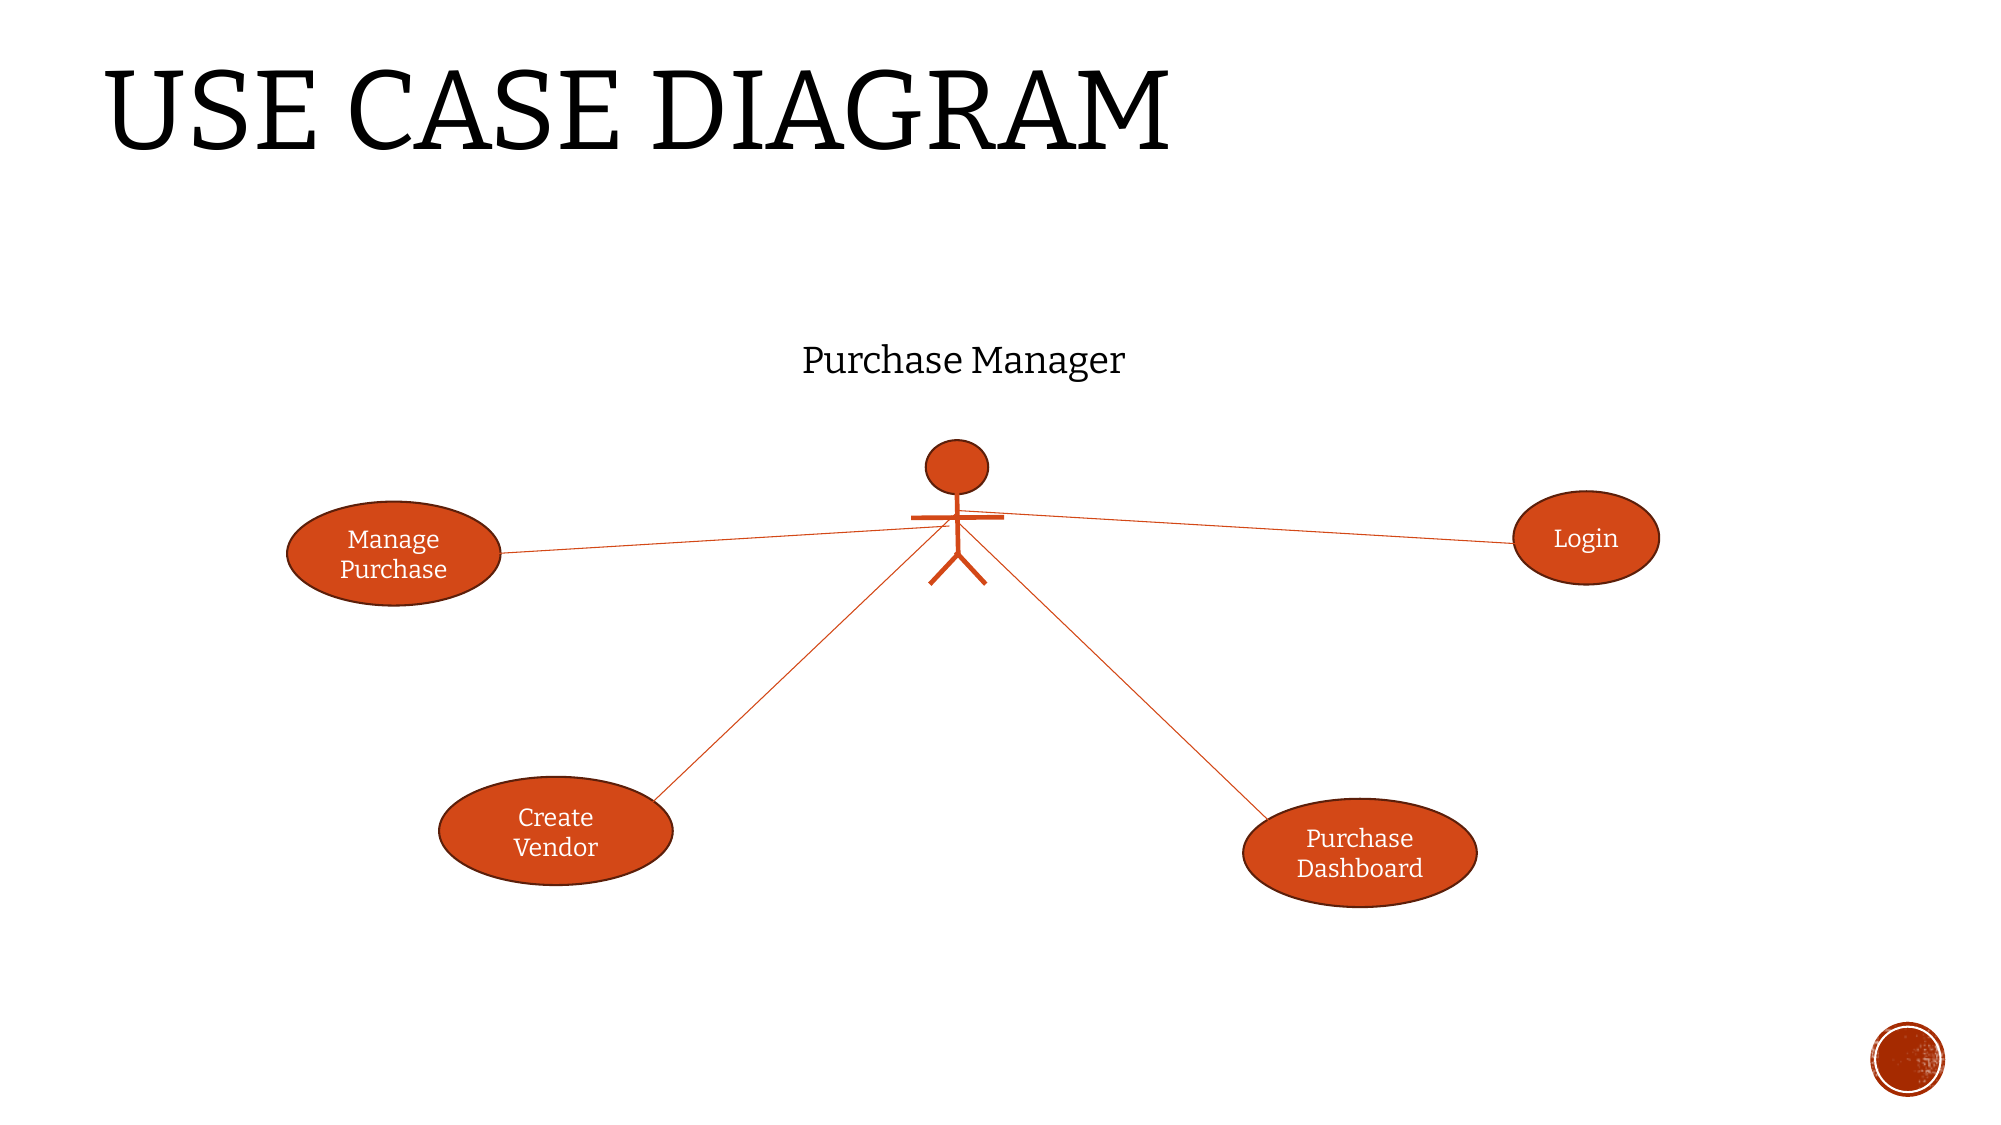

Use Case Diagram
Purchase Manager

Login
Manage
Purchase
Create Vendor
Purchase
Dashboard